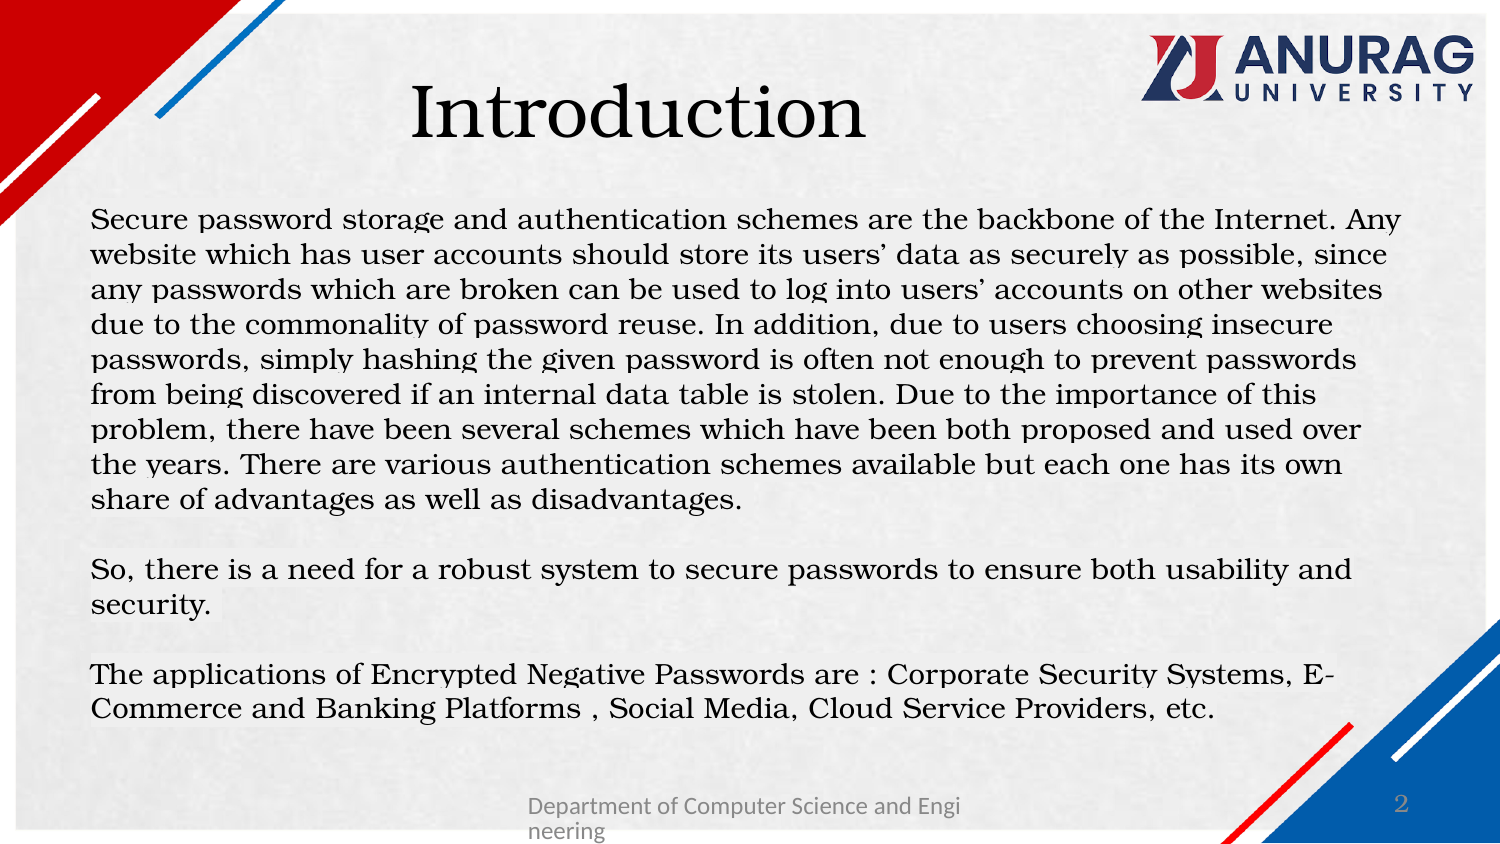

# Introduction

Secure password storage and authentication schemes are the backbone of the Internet. Any website which has user accounts should store its users’ data as securely as possible, since any passwords which are broken can be used to log into users’ accounts on other websites due to the commonality of password reuse. In addition, due to users choosing insecure passwords, simply hashing the given password is often not enough to prevent passwords from being discovered if an internal data table is stolen. Due to the importance of this problem, there have been several schemes which have been both proposed and used over the years. There are various authentication schemes available but each one has its own share of advantages as well as disadvantages.

So, there is a need for a robust system to secure passwords to ensure both usability and security.

The applications of Encrypted Negative Passwords are : Corporate Security Systems, E-Commerce and Banking Platforms , Social Media, Cloud Service Providers, etc.

Department of Computer Science and Engineering
2